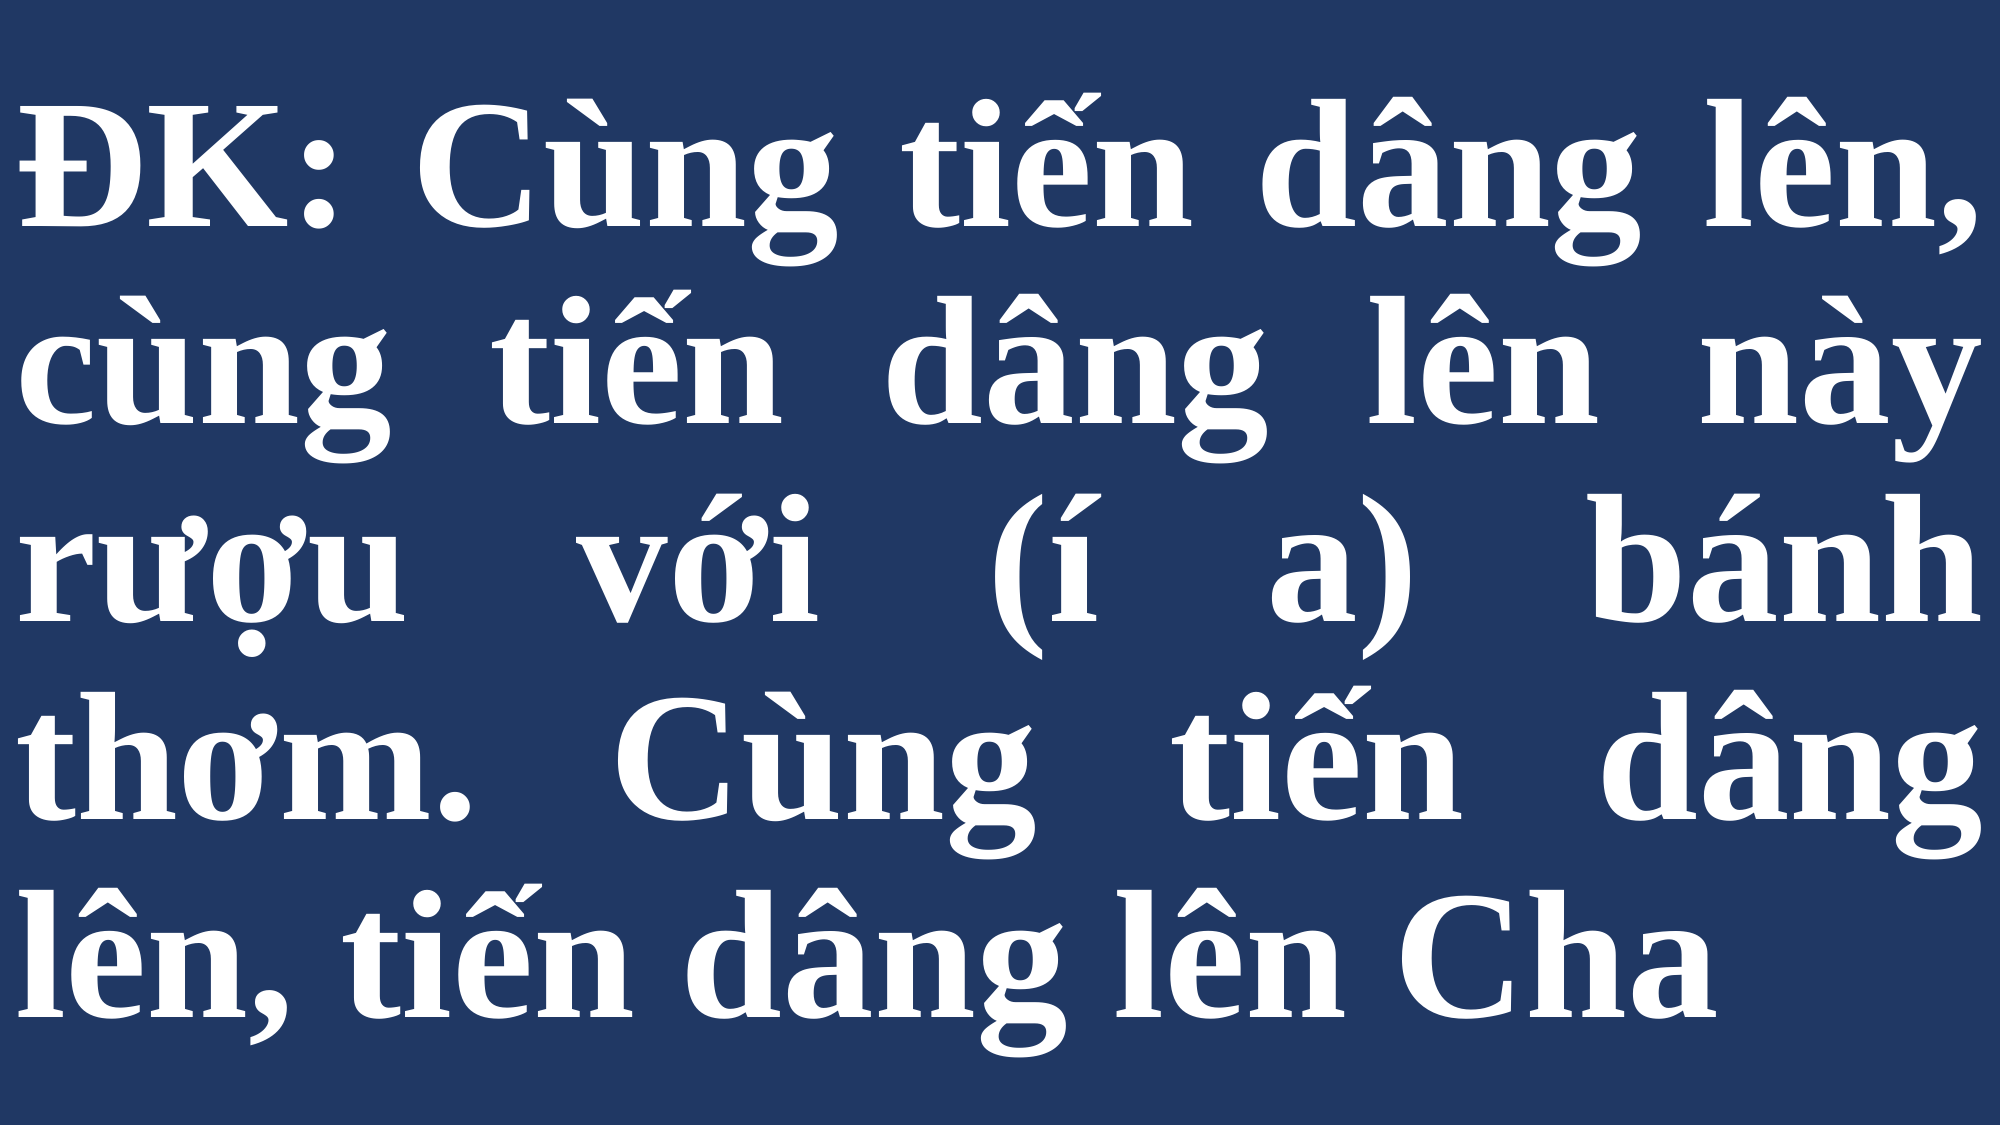

# ĐK: Cùng tiến dâng lên, cùng tiến dâng lên này rượu với (í a) bánh thơm. Cùng tiến dâng lên, tiến dâng lên Cha